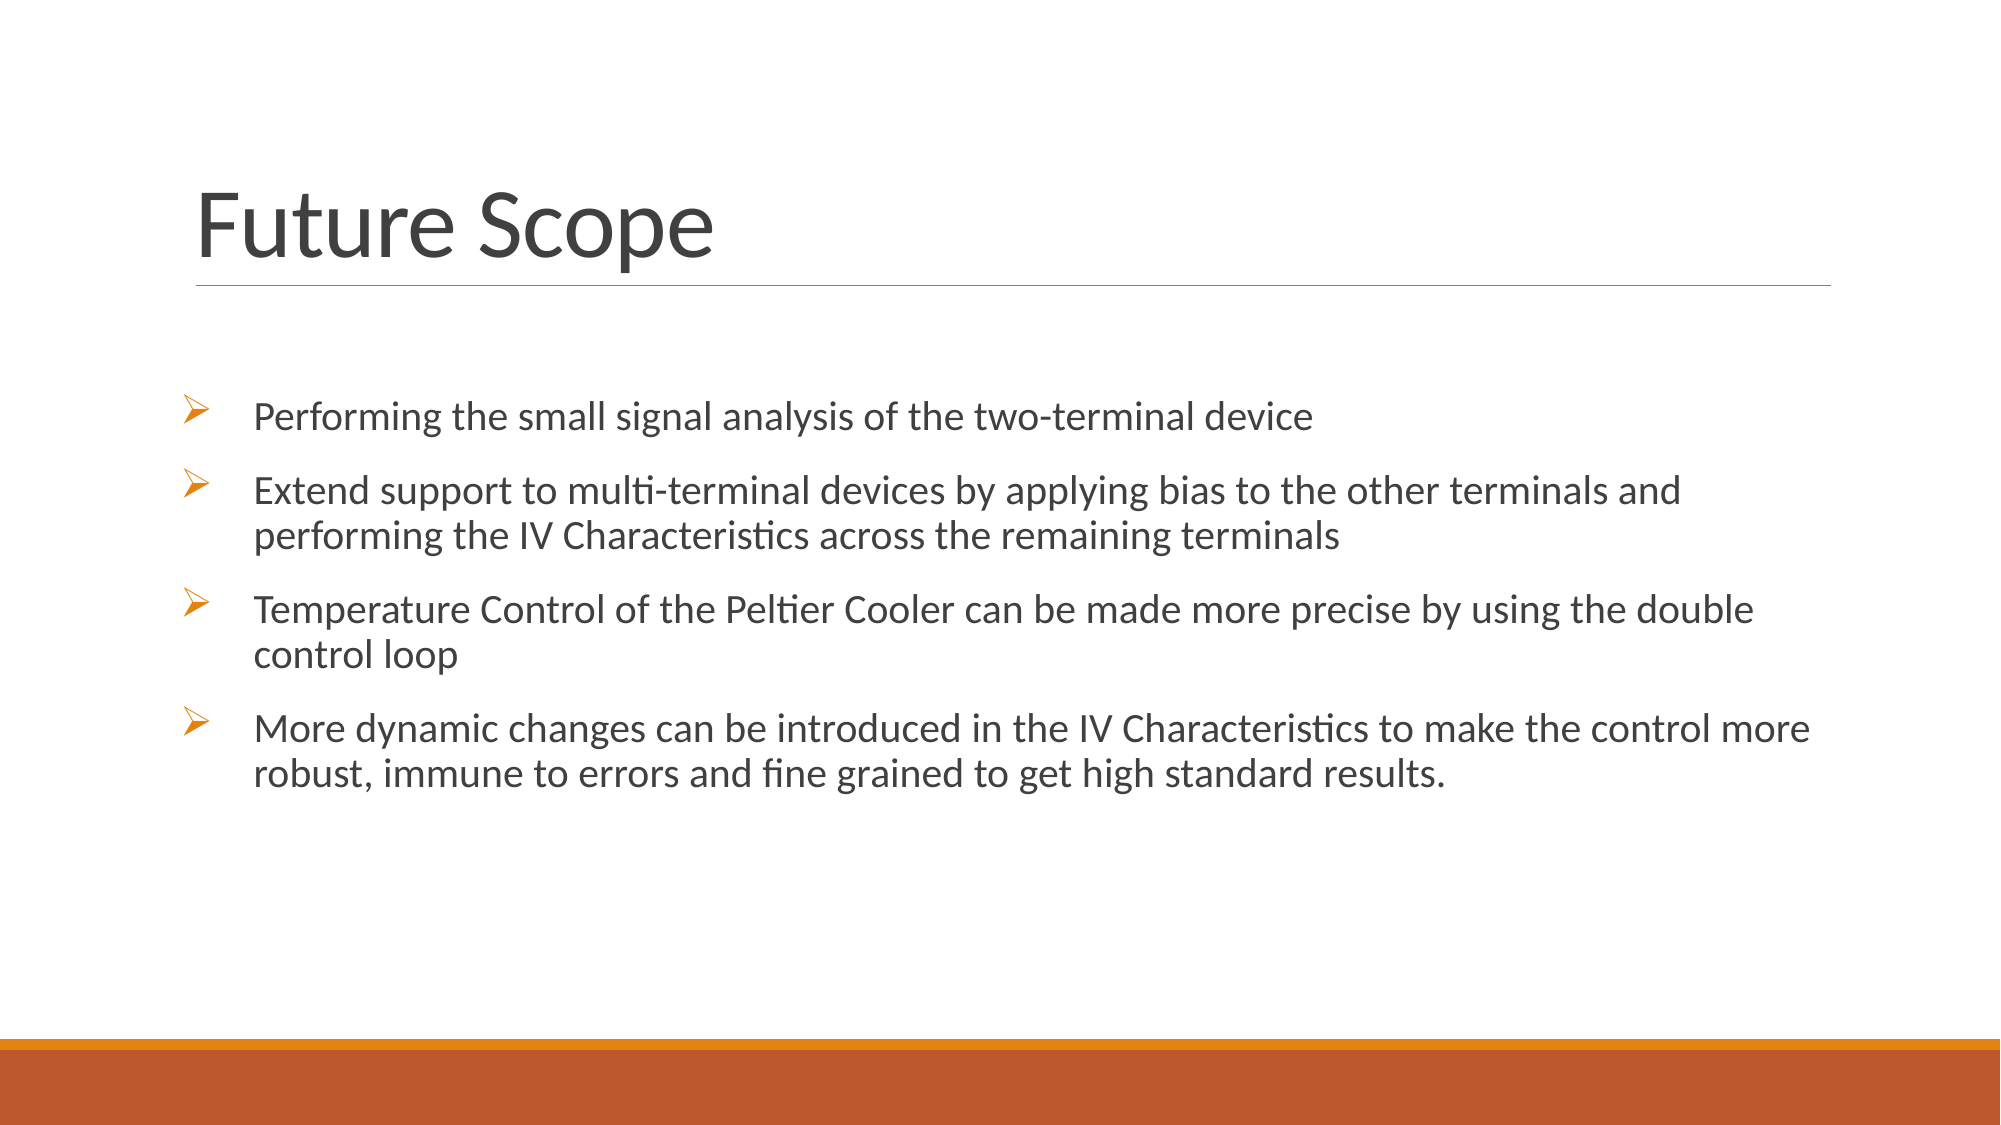

# Future Scope
Performing the small signal analysis of the two-terminal device
Extend support to multi-terminal devices by applying bias to the other terminals and performing the IV Characteristics across the remaining terminals
Temperature Control of the Peltier Cooler can be made more precise by using the double control loop
More dynamic changes can be introduced in the IV Characteristics to make the control more robust, immune to errors and fine grained to get high standard results.